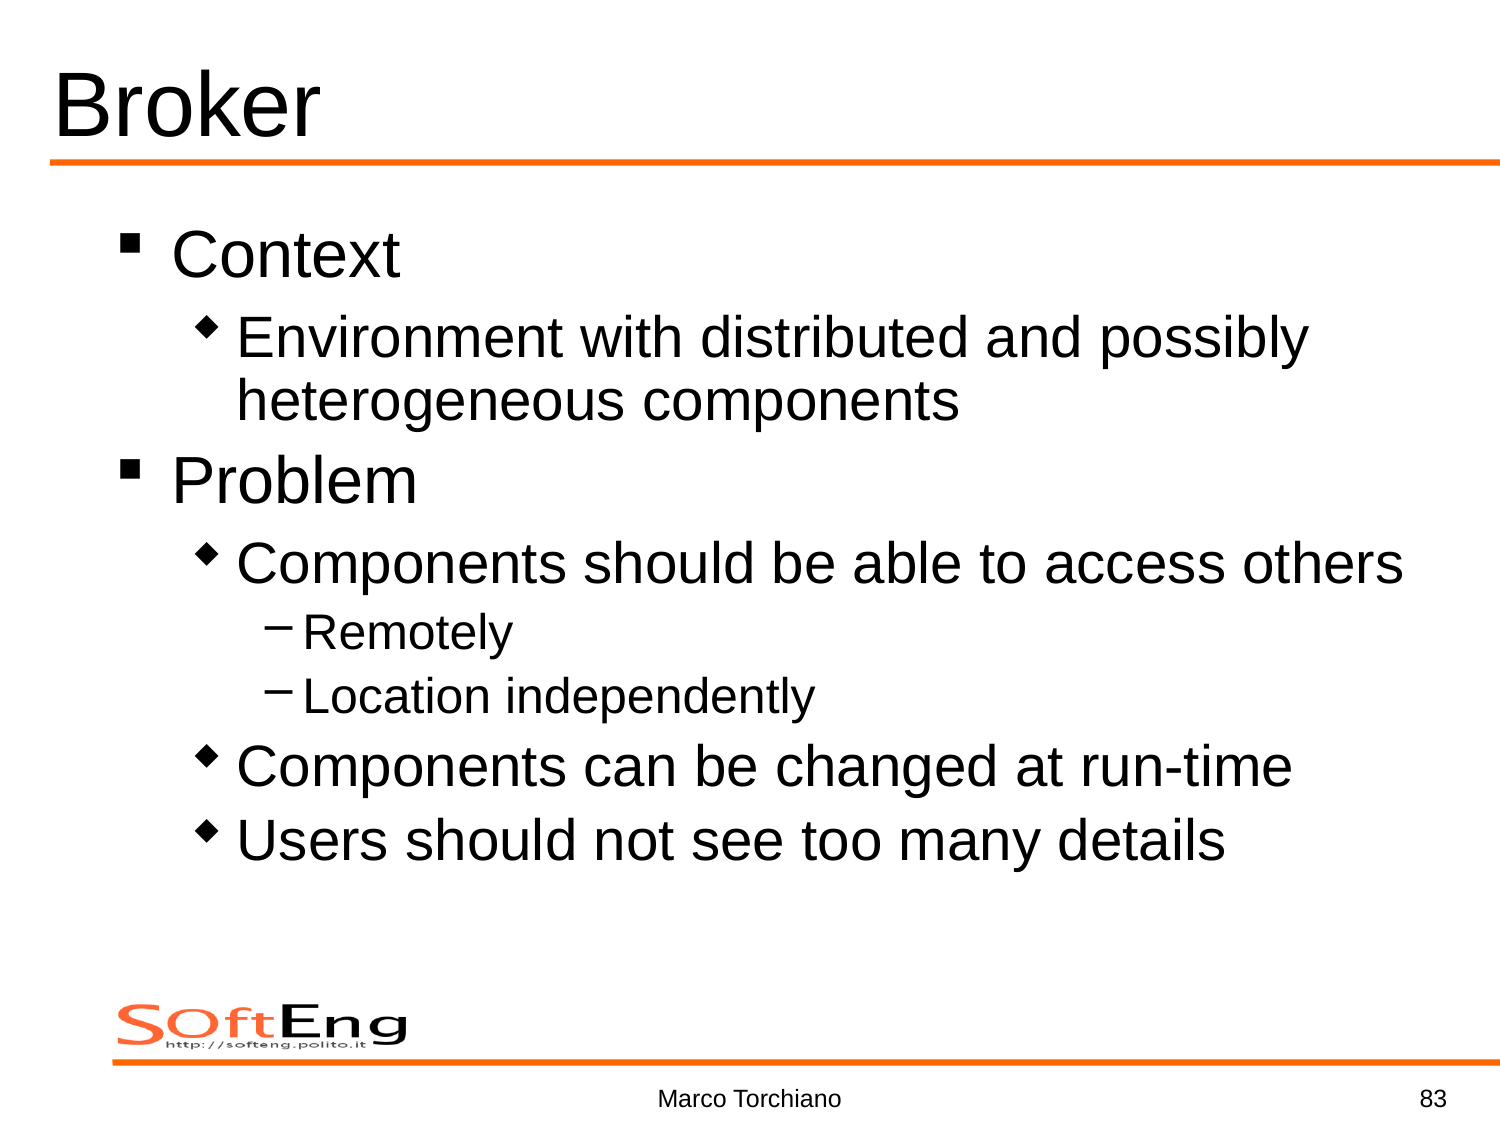

Broker
Context
Environment with distributed and possibly heterogeneous components
Problem
Components should be able to access others
Remotely
Location independently
Components can be changed at run-time
Users should not see too many details
Marco Torchiano
83